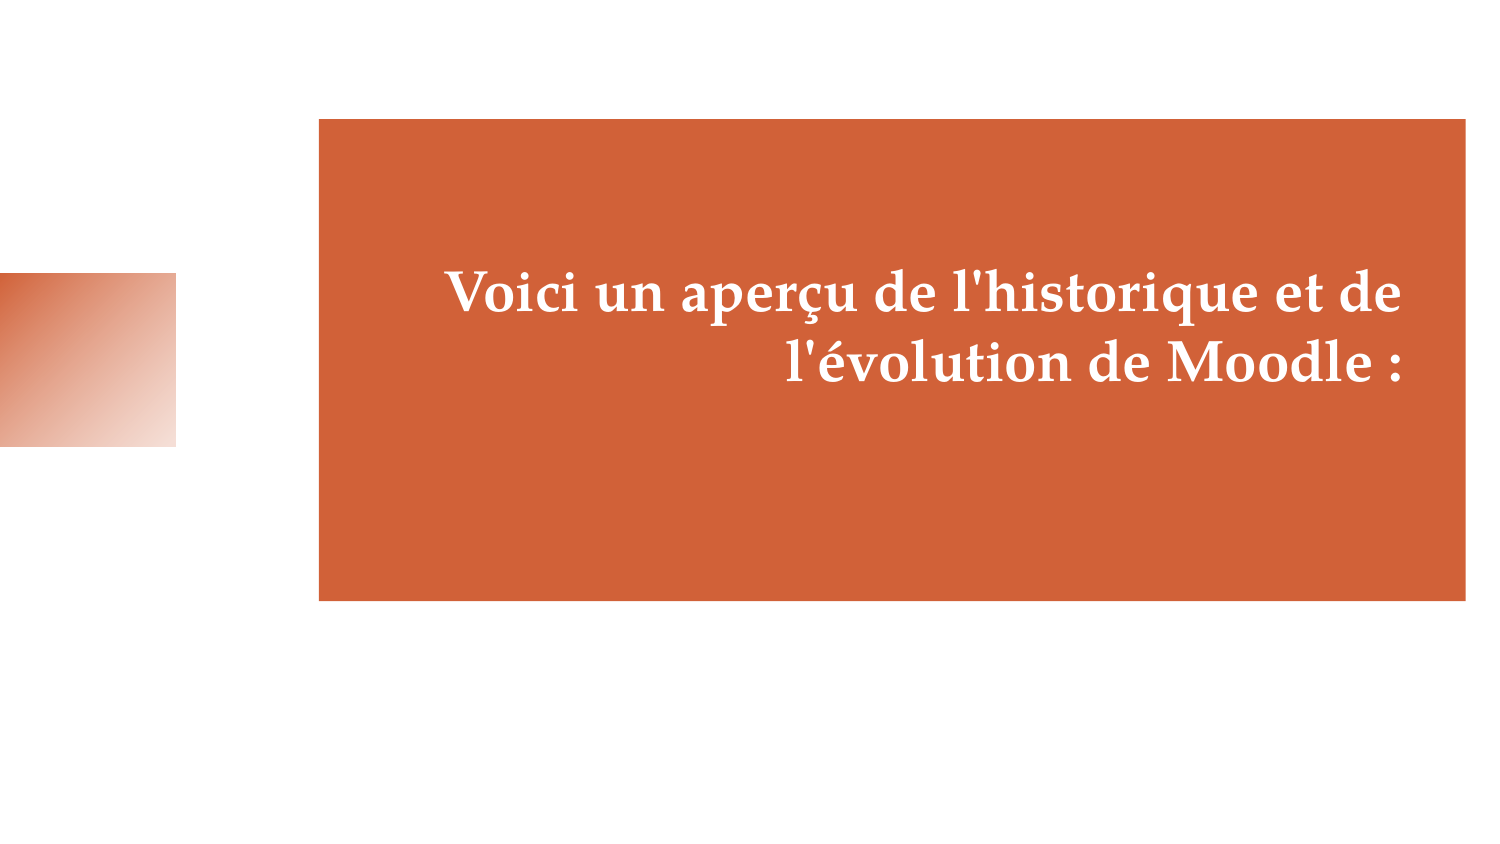

# Voici un aperçu de l'historique et de l'évolution de Moodle :